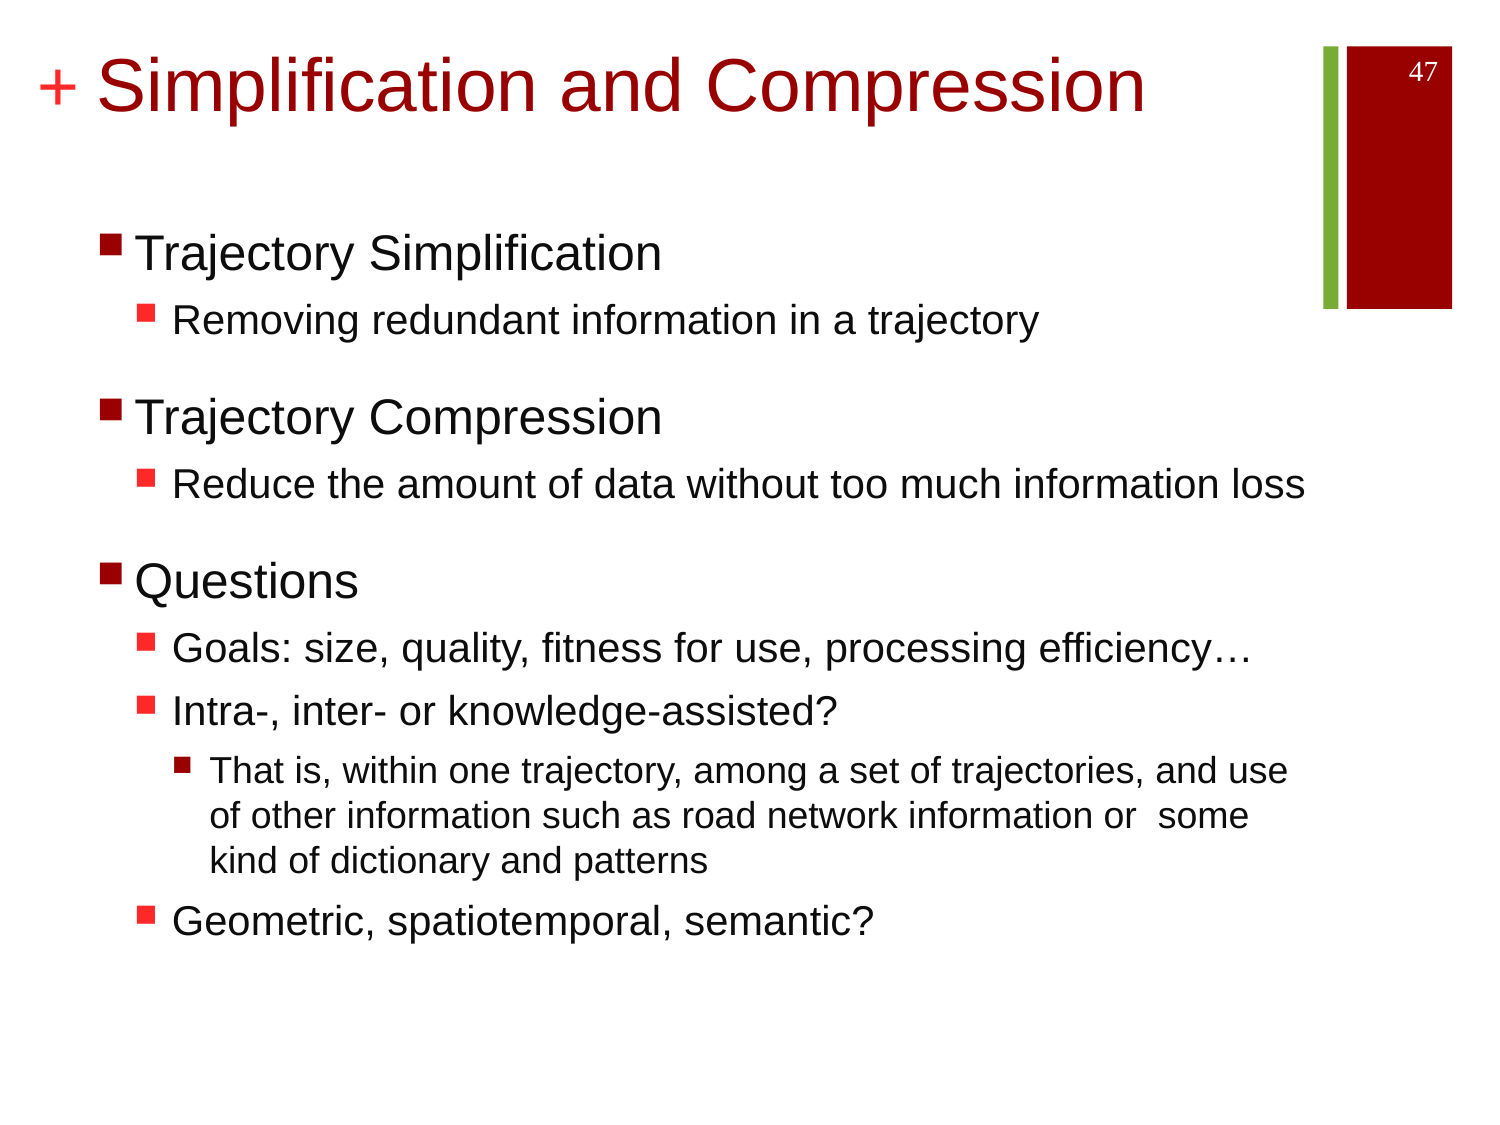

# Simplification and Compression
47
Trajectory Simplification
Removing redundant information in a trajectory
Trajectory Compression
Reduce the amount of data without too much information loss
Questions
Goals: size, quality, fitness for use, processing efficiency…
Intra-, inter- or knowledge-assisted?
That is, within one trajectory, among a set of trajectories, and use of other information such as road network information or  some kind of dictionary and patterns
Geometric, spatiotemporal, semantic?